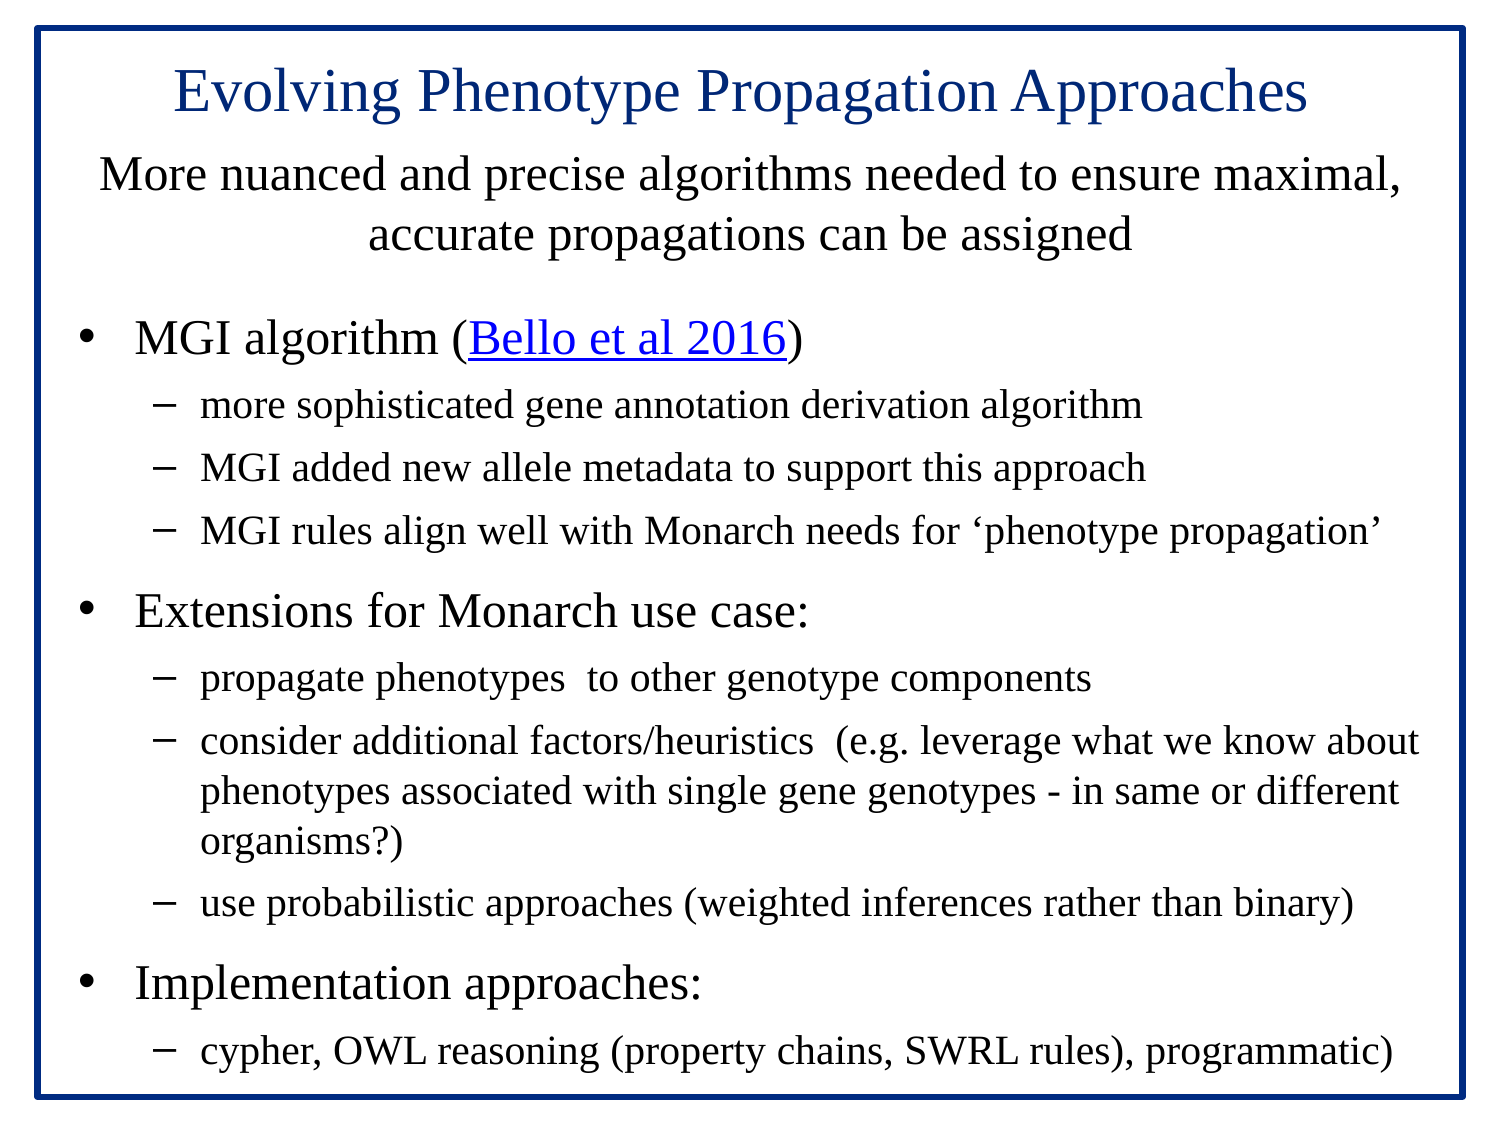

Evolving Phenotype Propagation Approaches

More nuanced and precise algorithms needed to ensure maximal, accurate propagations can be assigned
MGI algorithm (Bello et al 2016)
more sophisticated gene annotation derivation algorithm
MGI added new allele metadata to support this approach
MGI rules align well with Monarch needs for ‘phenotype propagation’
Extensions for Monarch use case:
propagate phenotypes  to other genotype components
consider additional factors/heuristics  (e.g. leverage what we know about phenotypes associated with single gene genotypes - in same or different organisms?)
use probabilistic approaches (weighted inferences rather than binary)
Implementation approaches:
cypher, OWL reasoning (property chains, SWRL rules), programmatic)